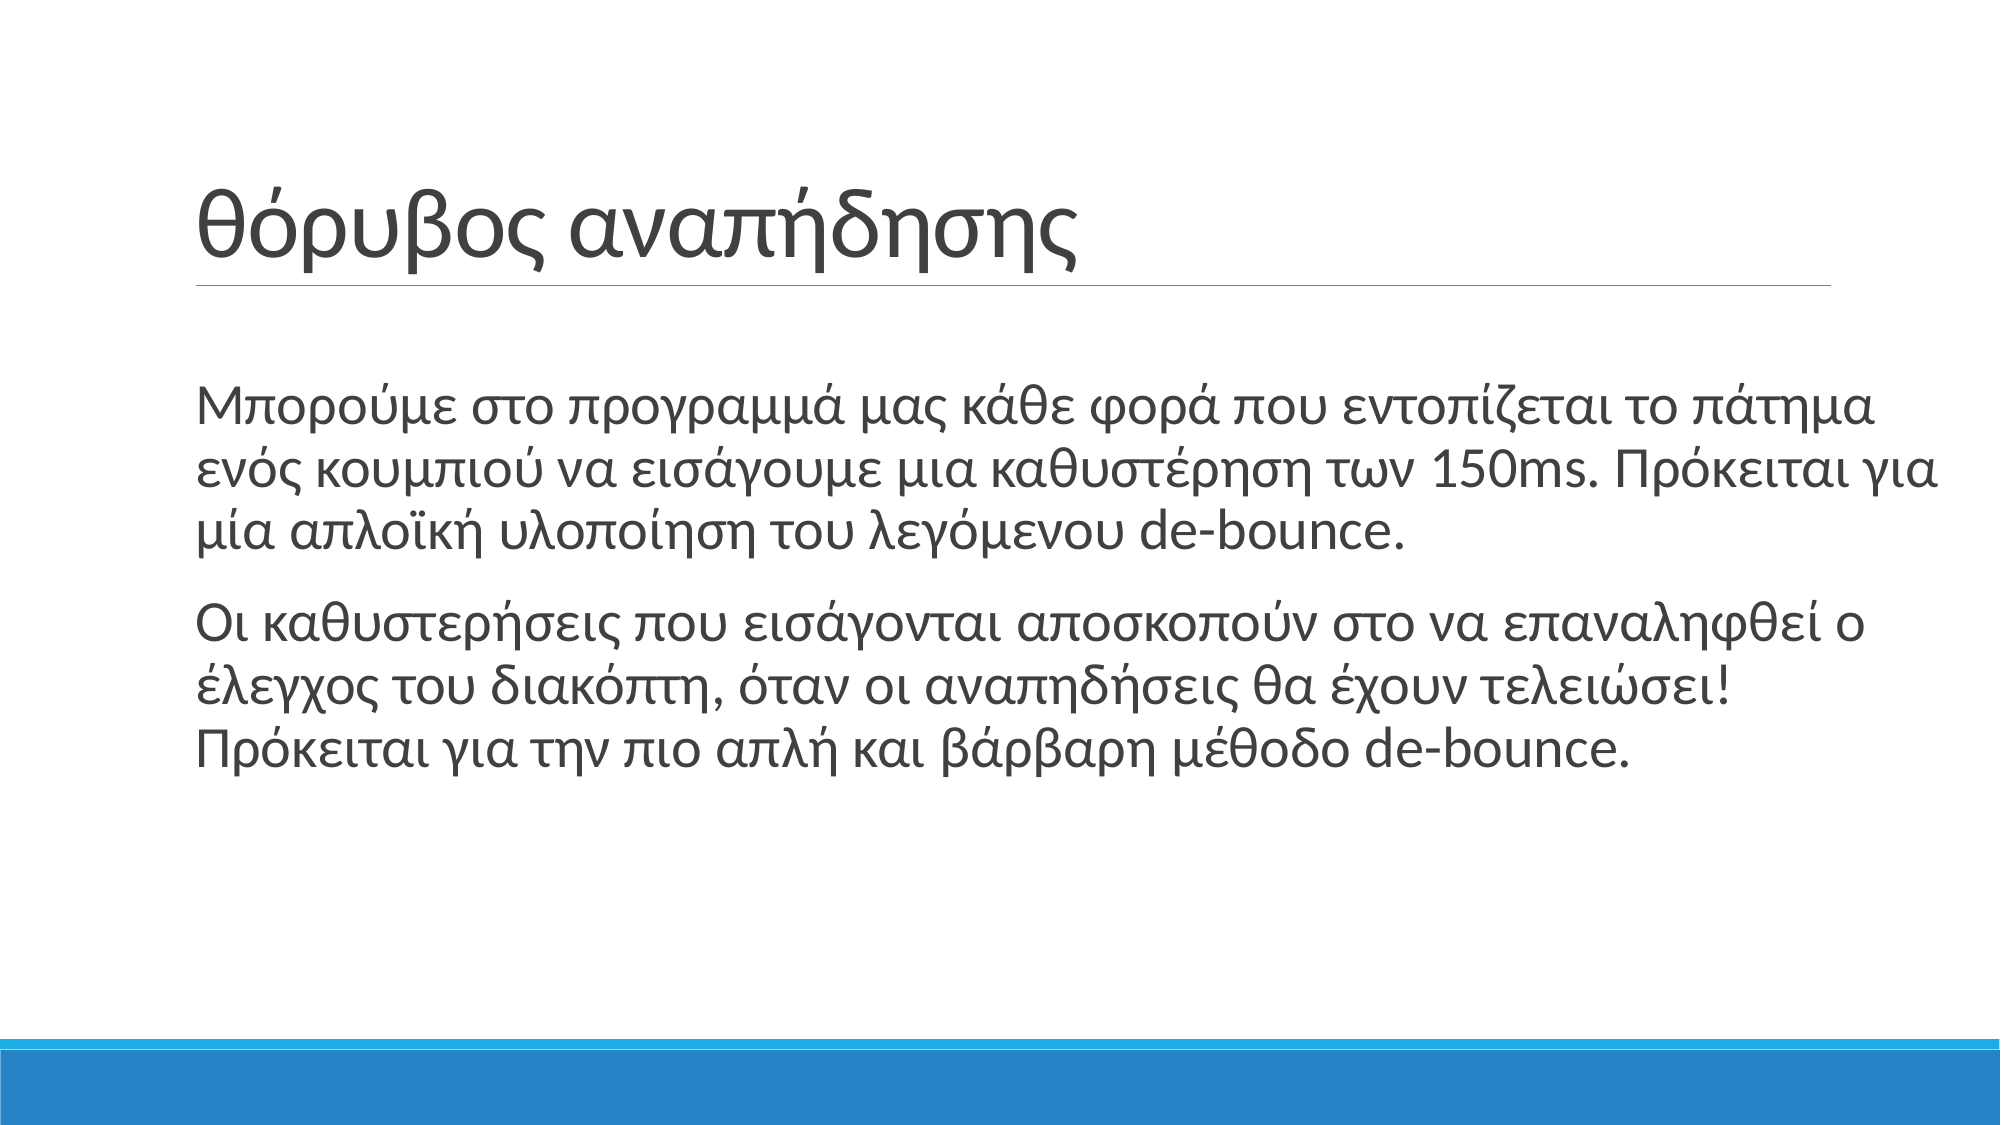

# θόρυβος αναπήδησης
Μπορούμε στο προγραμμά μας κάθε φορά που εντοπίζεται το πάτημα ενός κουμπιού να εισάγουμε μια καθυστέρηση των 150ms. Πρόκειται για μία απλοϊκή υλοποίηση του λεγόμενου de-bounce.
Οι καθυστερήσεις που εισάγονται αποσκοπούν στο να επαναληφθεί ο έλεγχος του διακόπτη, όταν οι αναπηδήσεις θα έχουν τελειώσει! Πρόκειται για την πιο απλή και βάρβαρη μέθοδο de-bounce.